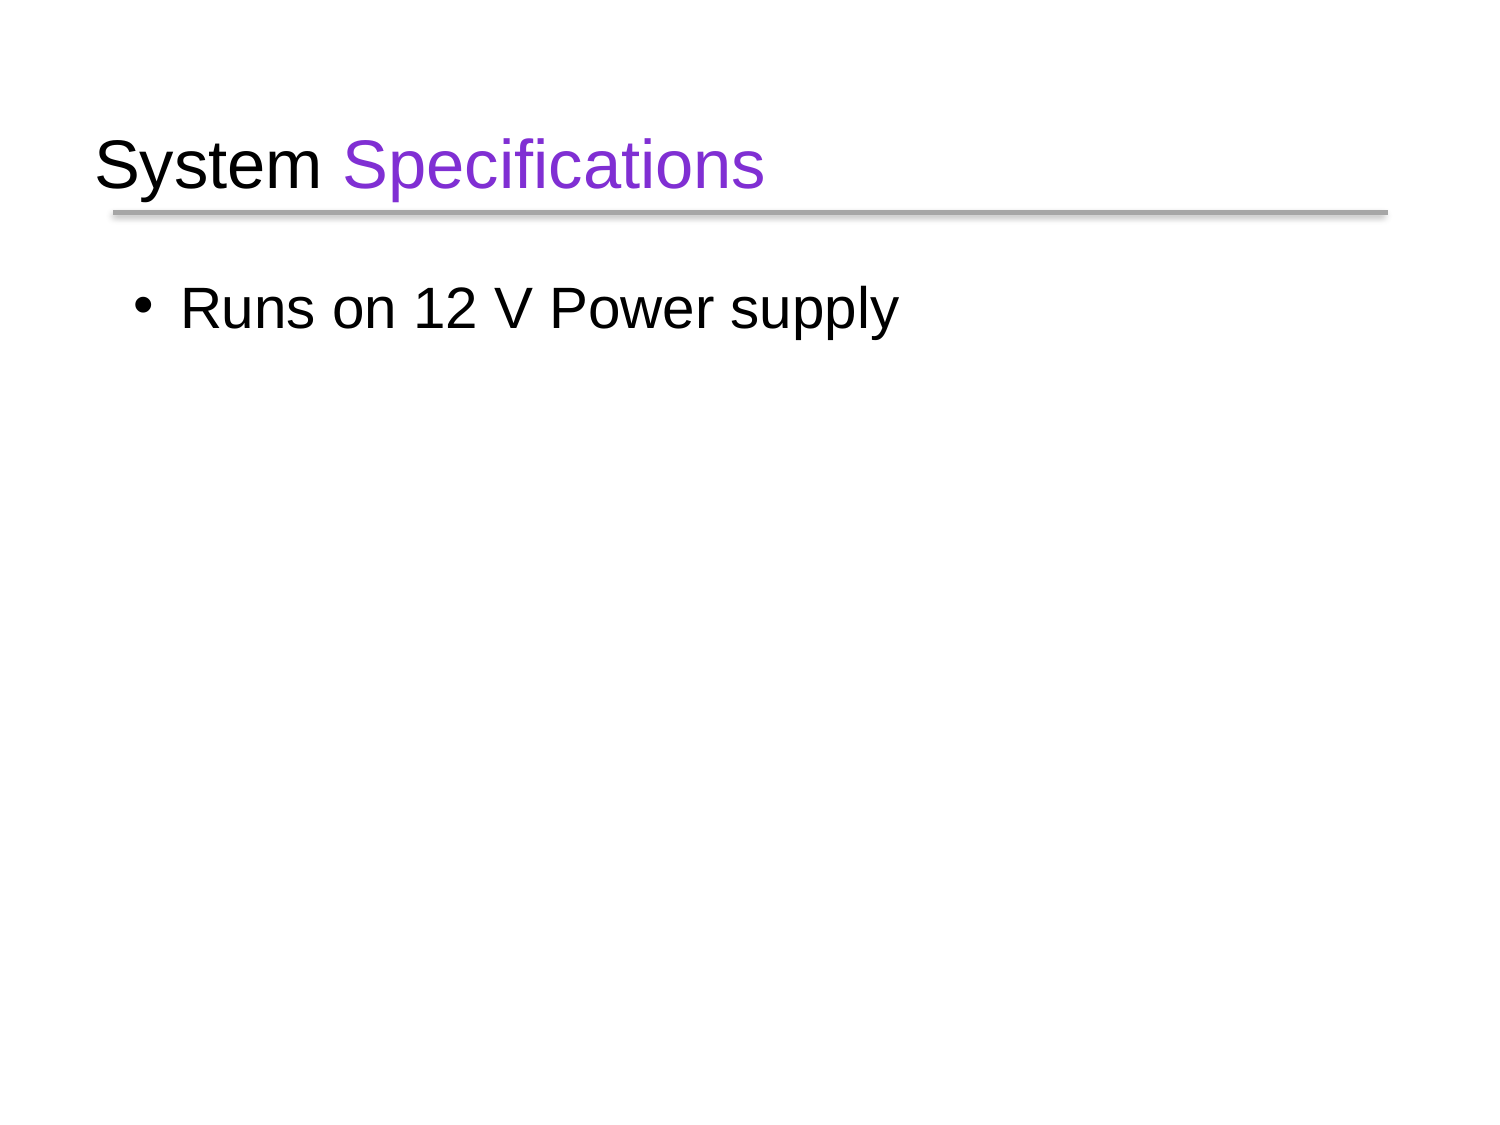

System Specifications
Runs on 12 V Power supply